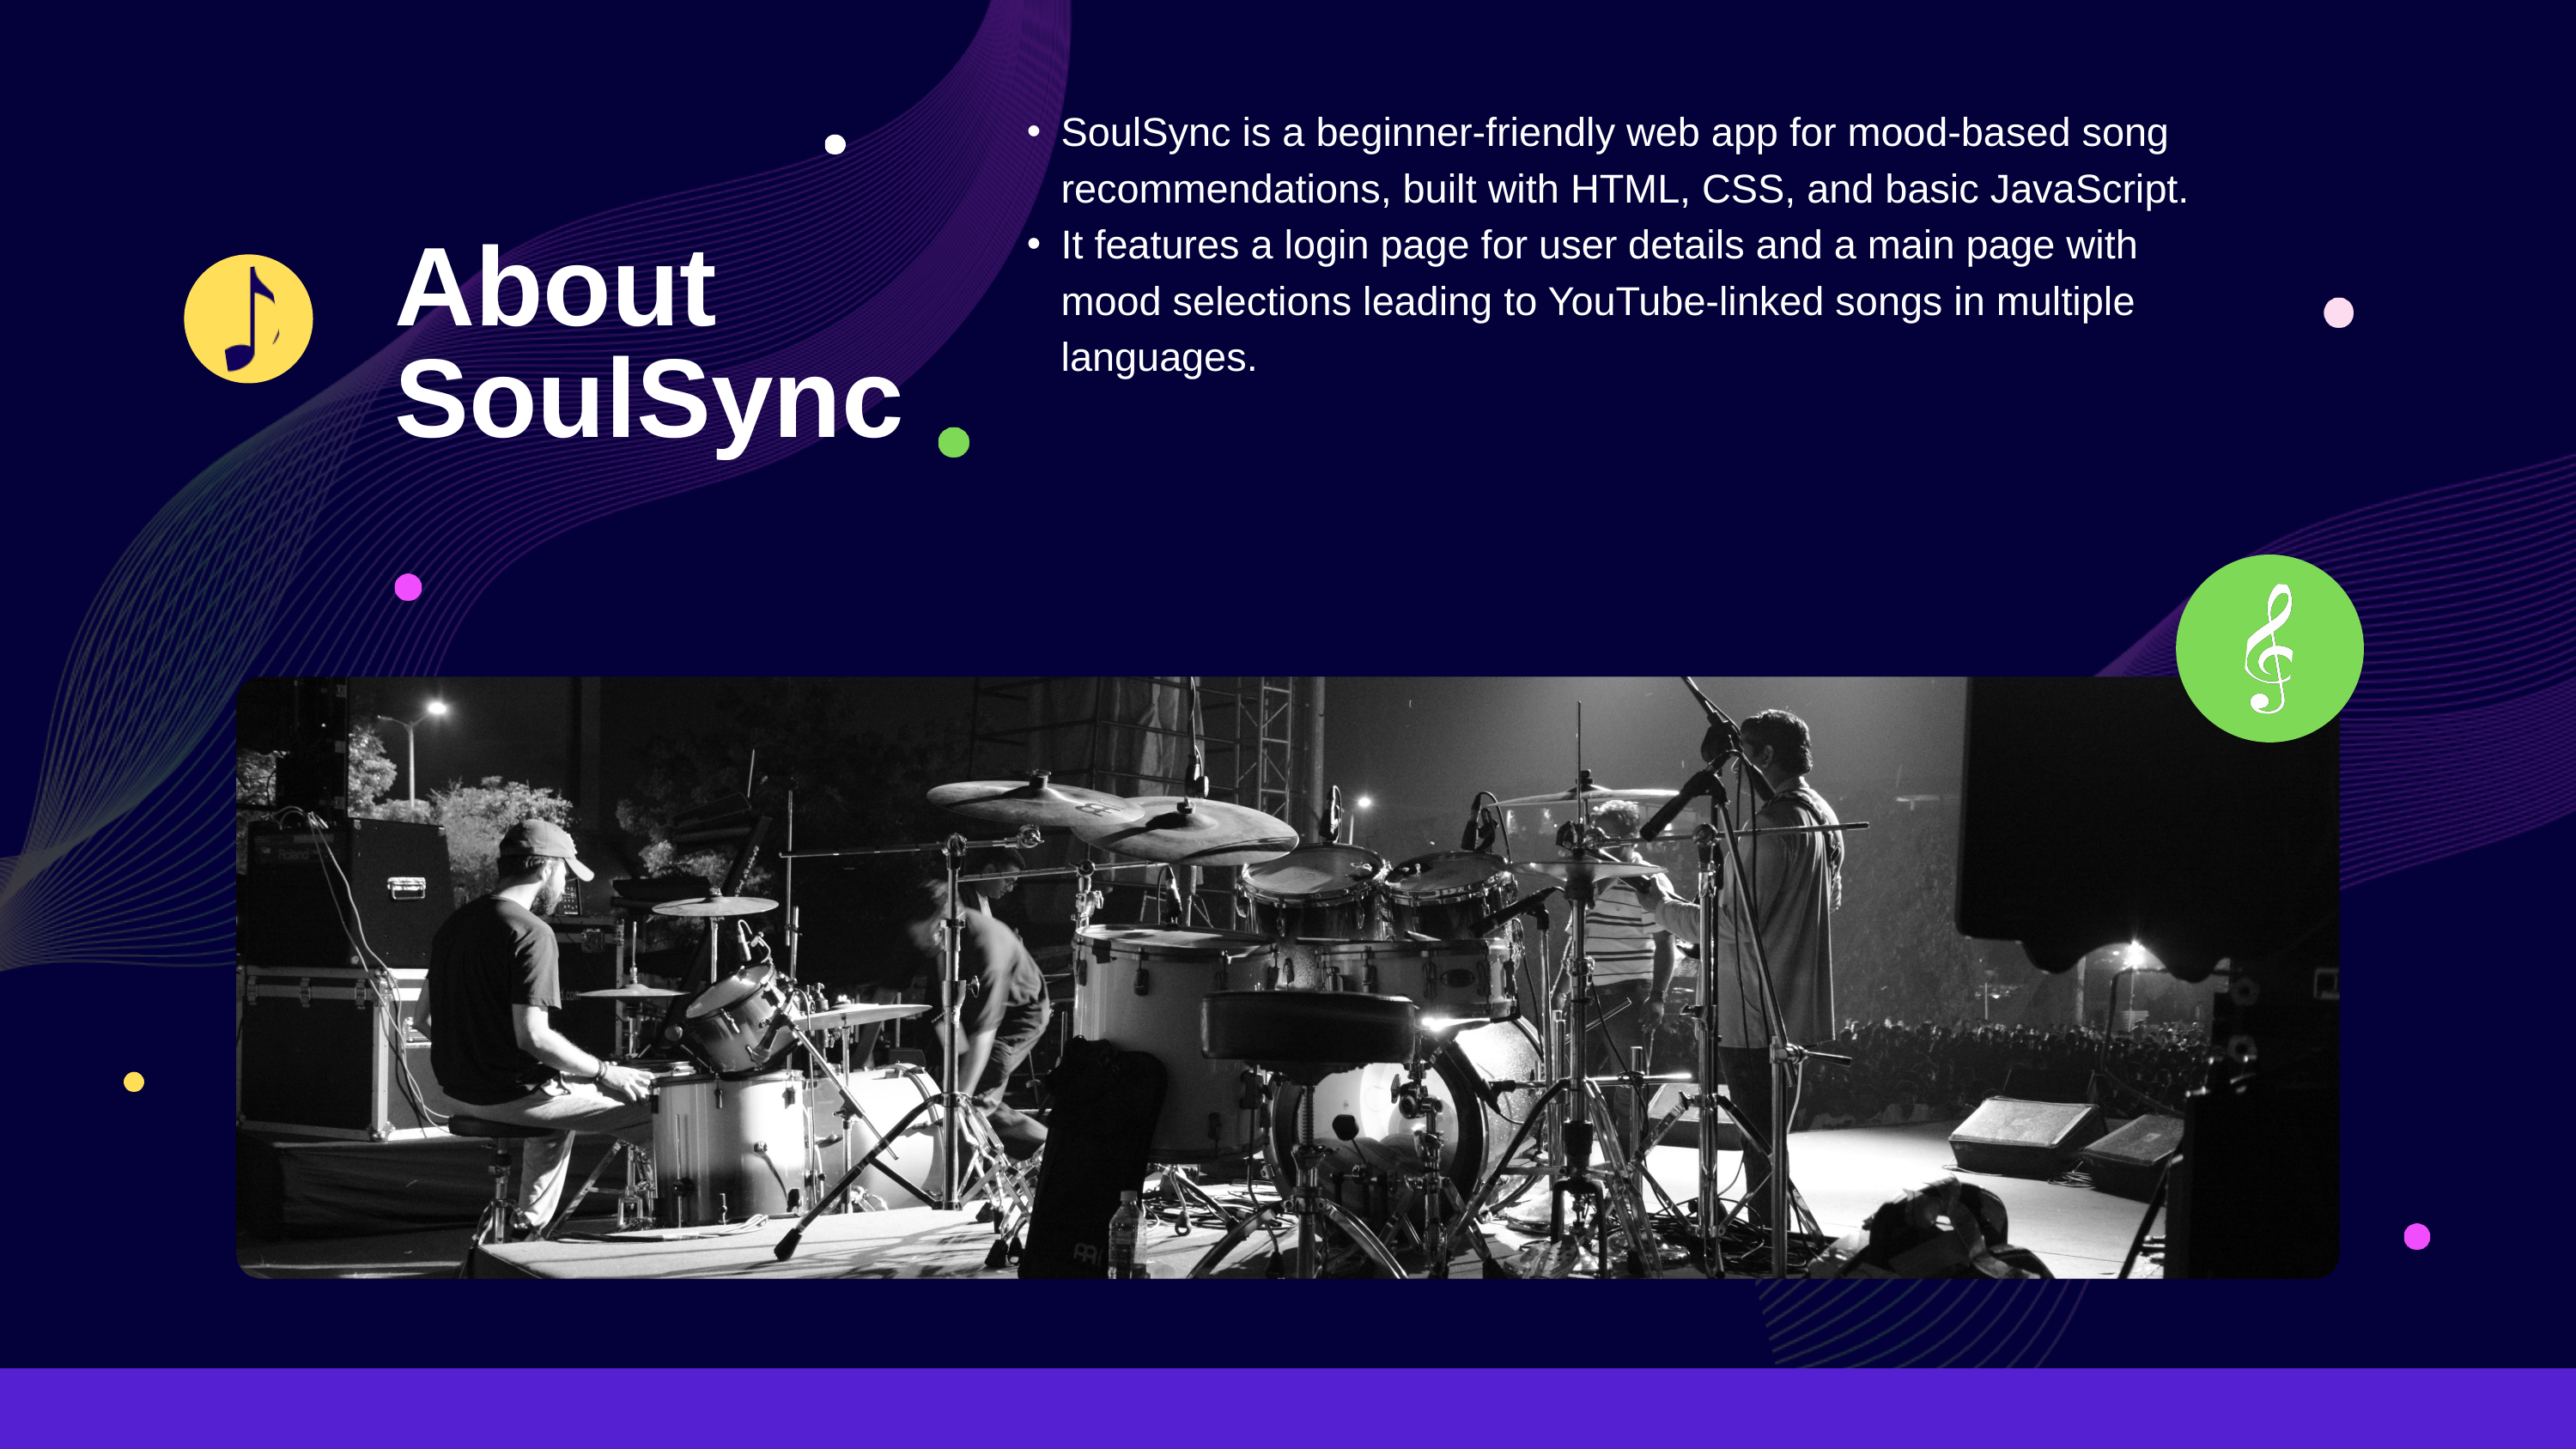

SoulSync is a beginner-friendly web app for mood-based song recommendations, built with HTML, CSS, and basic JavaScript.
It features a login page for user details and a main page with mood selections leading to YouTube-linked songs in multiple languages.

About SoulSync